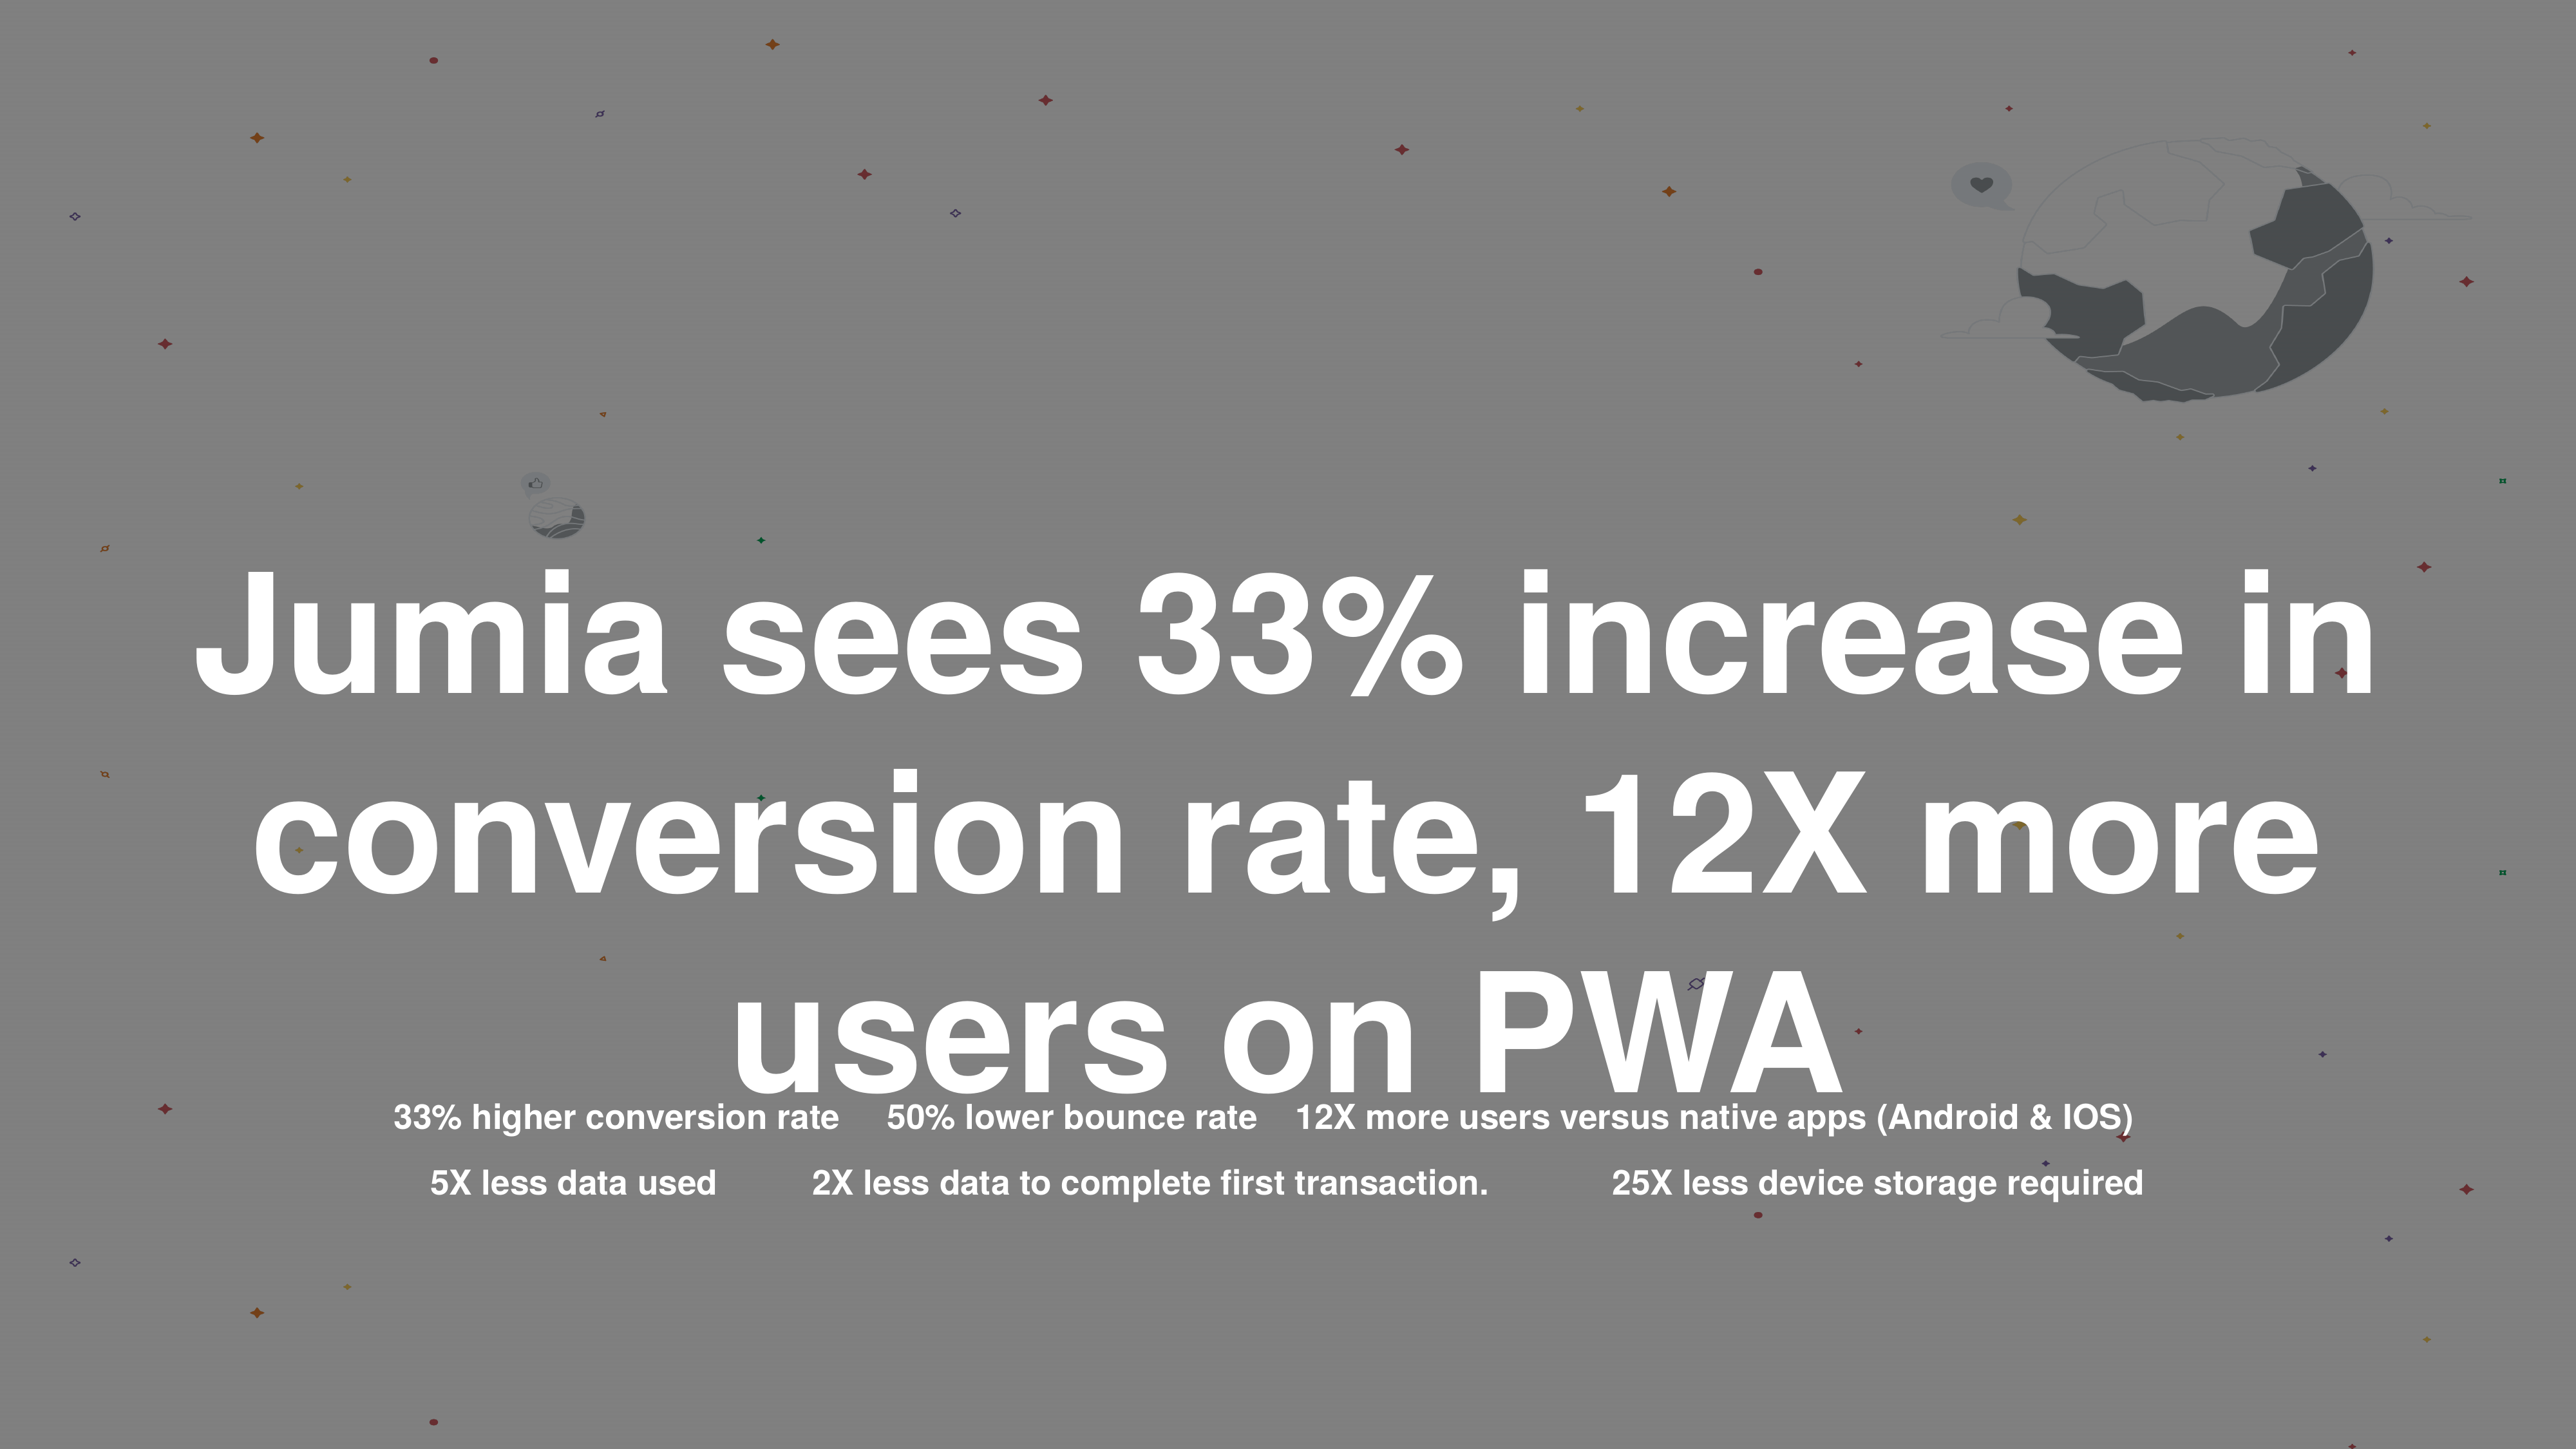

# Jumia sees 33% increase in conversion rate, 12X more users on PWA
33% higher conversion rate     50% lower bounce rate    12X more users versus native apps (Android & IOS)
5X less data used          2X less data to complete first transaction.             25X less device storage required